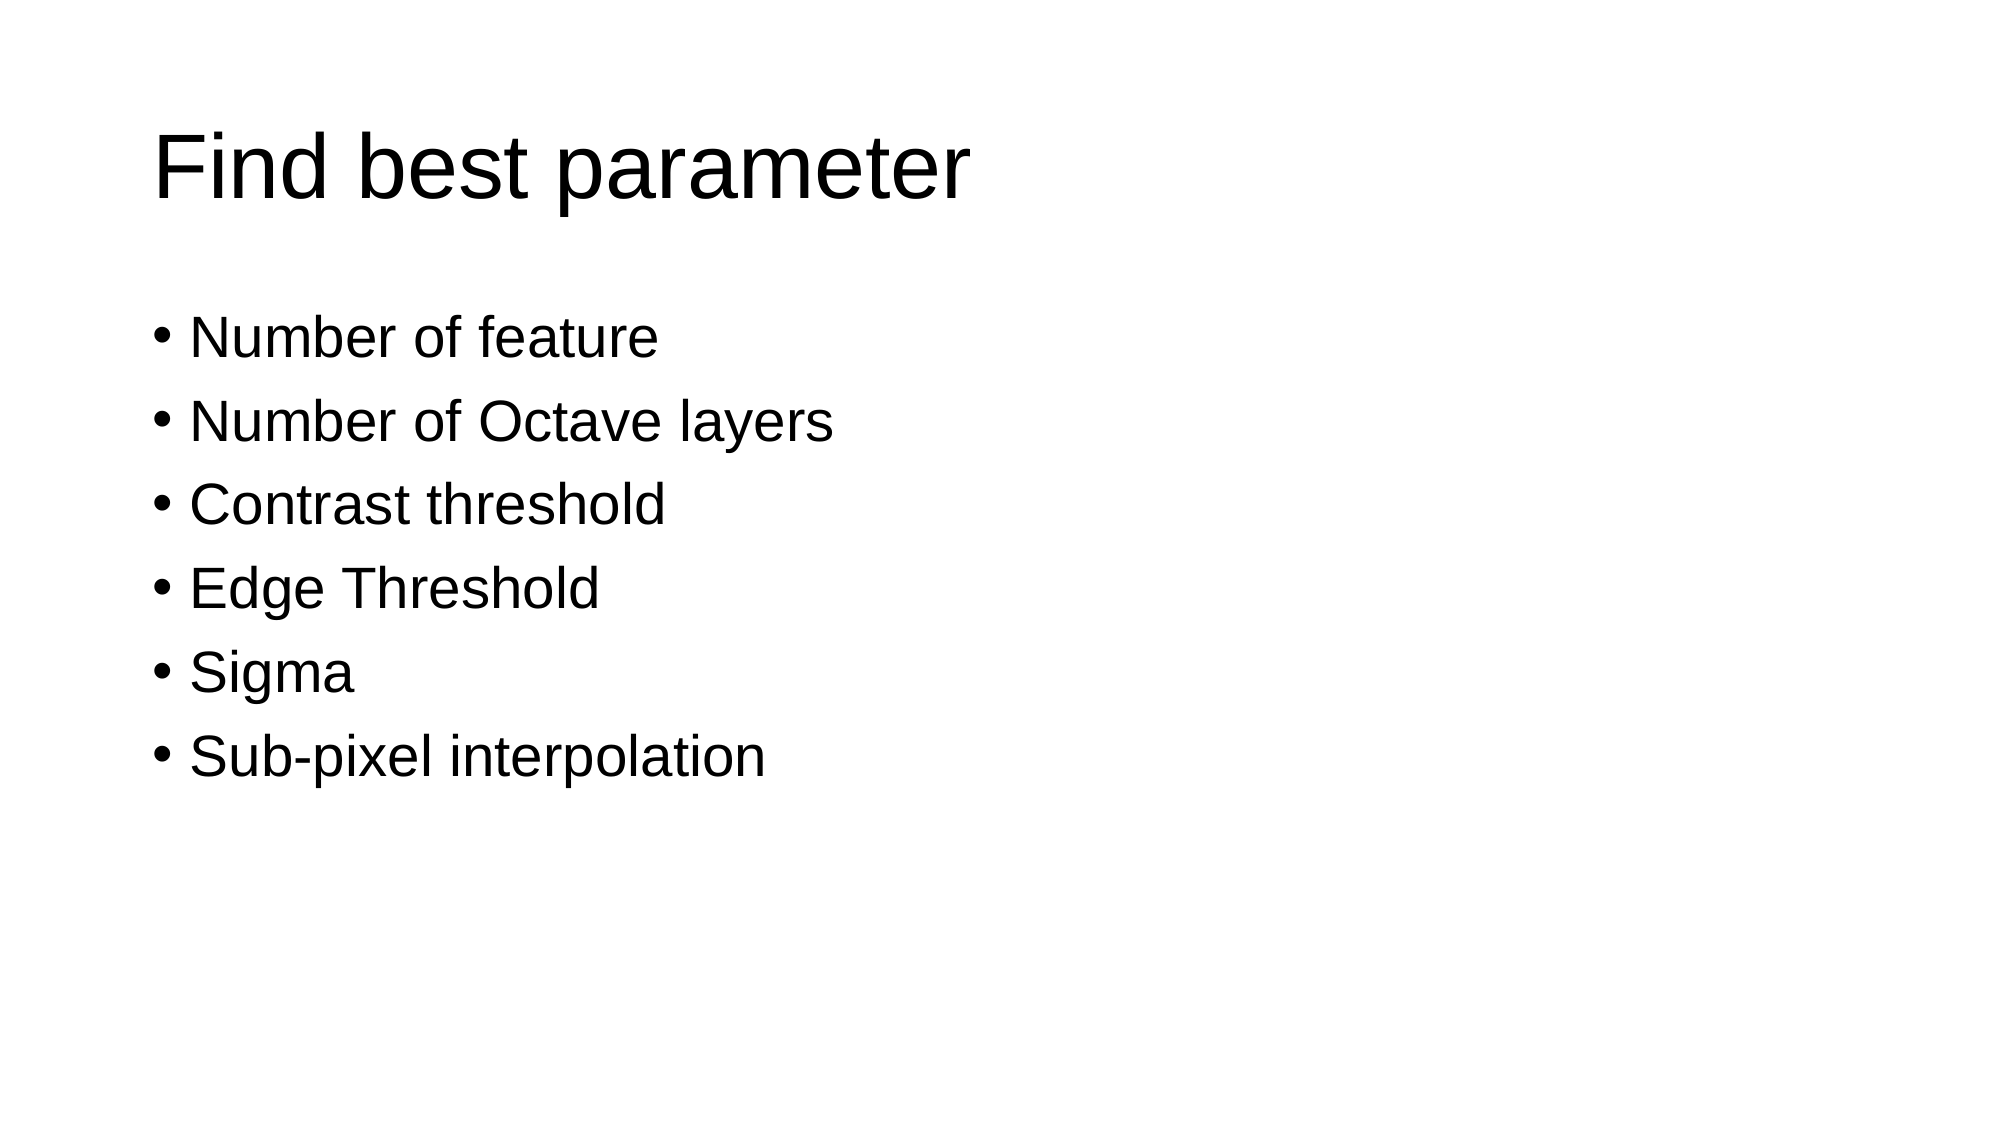

# Find best parameter
Number of feature
Number of Octave layers
Contrast threshold
Edge Threshold
Sigma
Sub-pixel interpolation